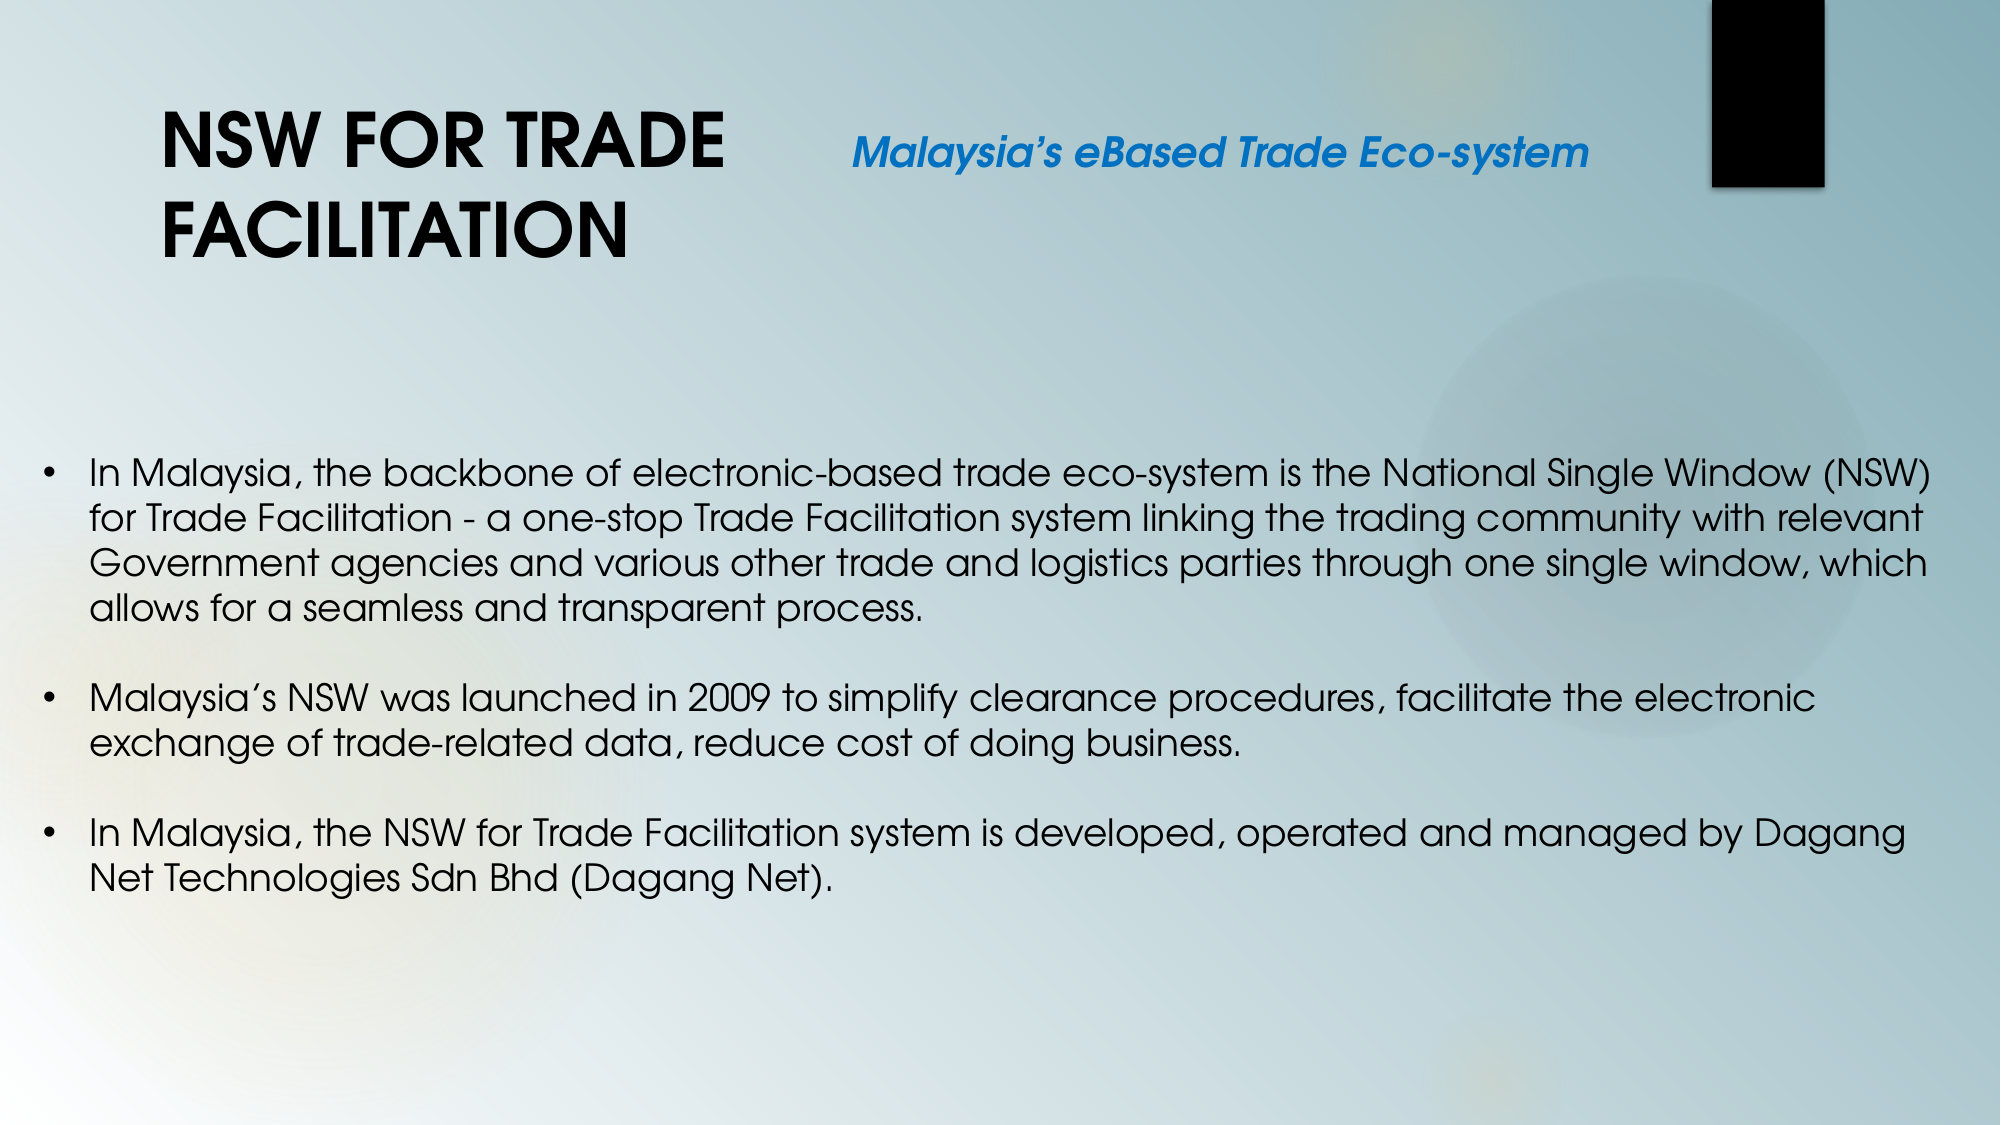

NSW FOR TRADE FACILITATION
Malaysia’s eBased Trade Eco-system

In Malaysia, the backbone of electronic-based trade eco-system is the National Single Window (NSW) for Trade Facilitation - a one-stop Trade Facilitation system linking the trading community with relevant Government agencies and various other trade and logistics parties through one single window, which allows for a seamless and transparent process.

Malaysia’s NSW was launched in 2009 to simplify clearance procedures, facilitate the electronic exchange of trade-related data, reduce cost of doing business.

In Malaysia, the NSW for Trade Facilitation system is developed, operated and managed by Dagang Net Technologies Sdn Bhd (Dagang Net).